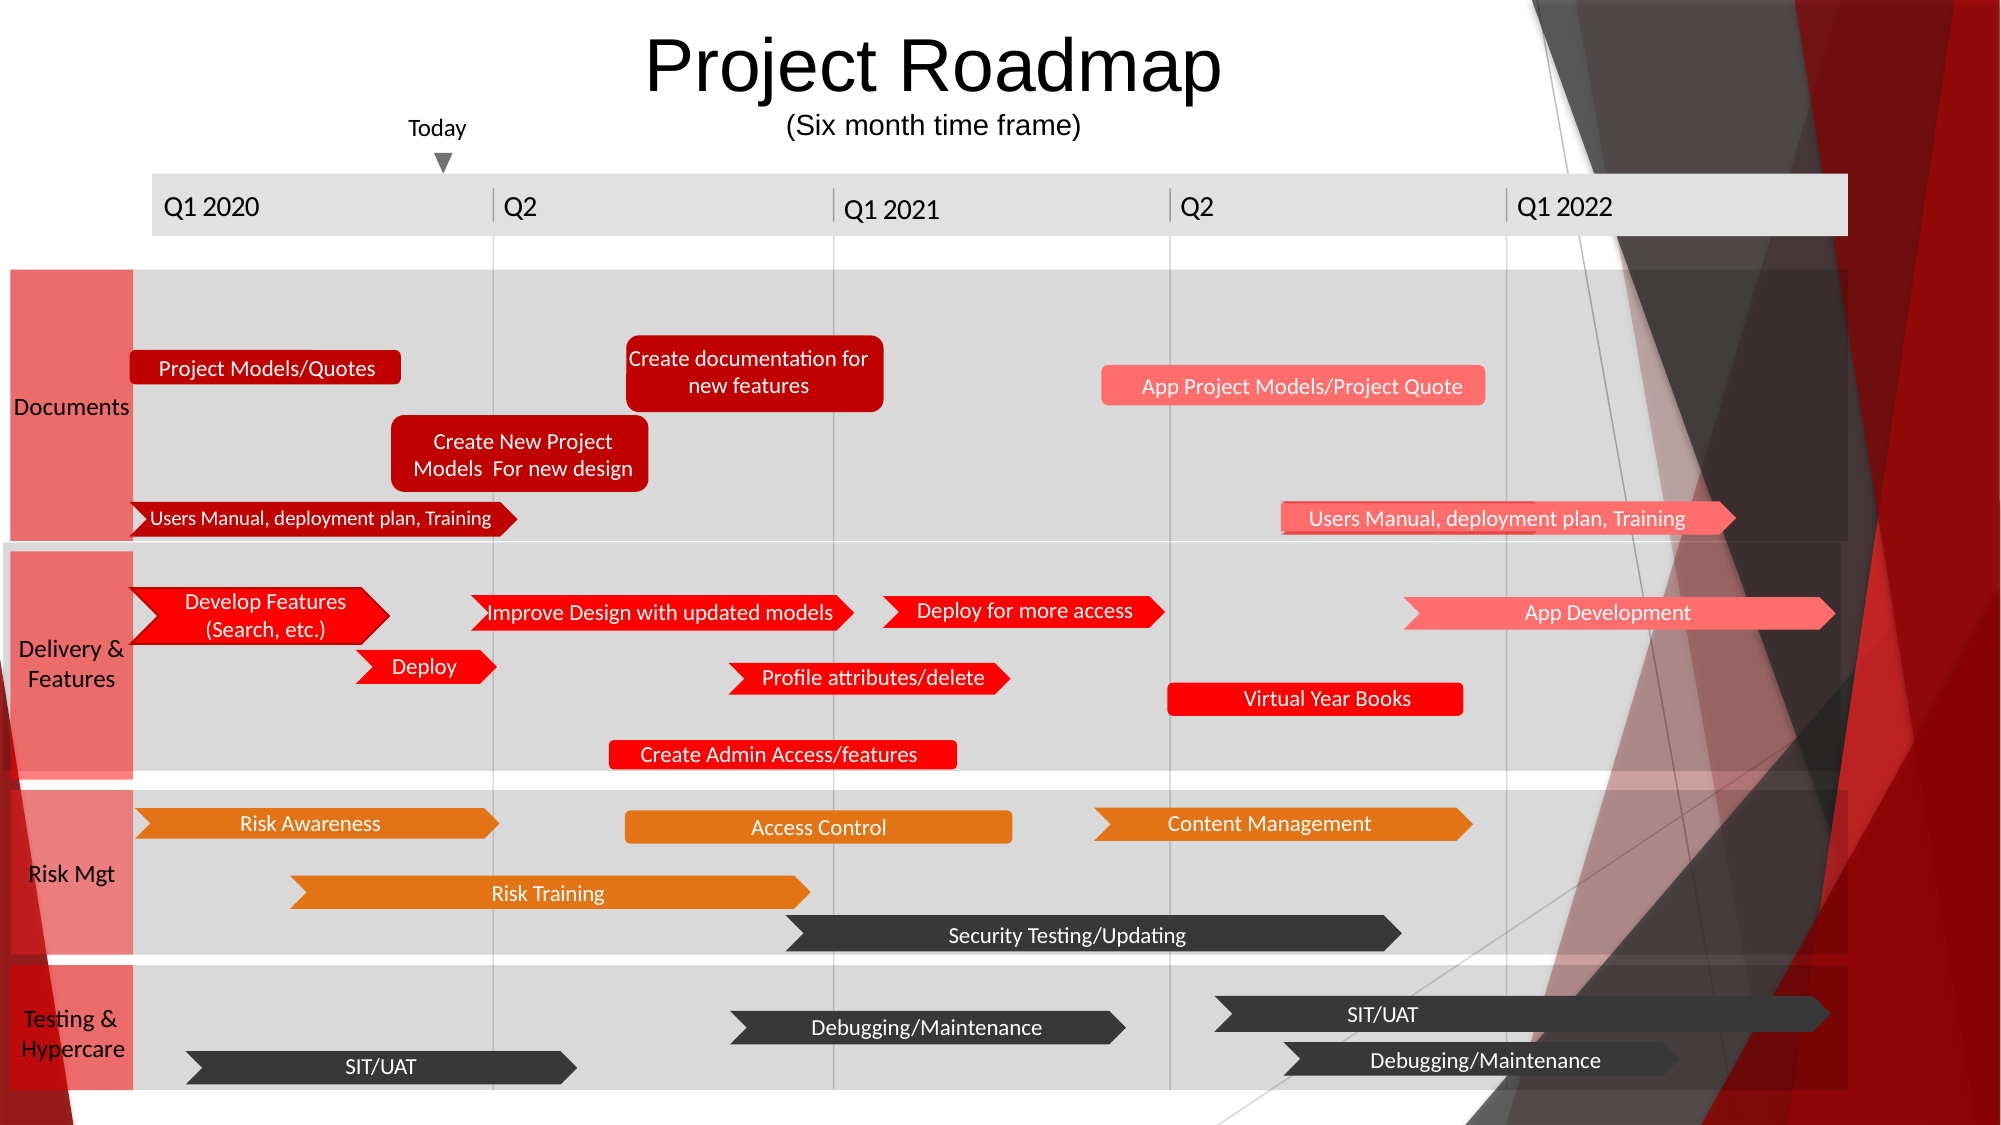

Project Roadmap
(Six month time frame)

Today

Q1 2021
Q1 2020
Q2
Q2
Q1 2022

Create documentation for new features

Project Models/Quotes

App Project Models/Project Quote
Documents

Create New Project Models  For new design
Users Manual, deployment plan, Training

Users Manual, deployment plan, Training

Develop Features (Search, etc.)

Deploy for more access

Improve Design with updated models
App Development
Delivery &
Features

Deploy
Profile attributes/delete

Virtual Year Books
Create Admin Access/features

Risk Awareness
Content Management

Access Control
Risk Mgt

Risk Training

Security Testing/Updating

Testing &
Hypercare
SIT/UAT

Debugging/Maintenance

Debugging/Maintenance
SIT/UAT